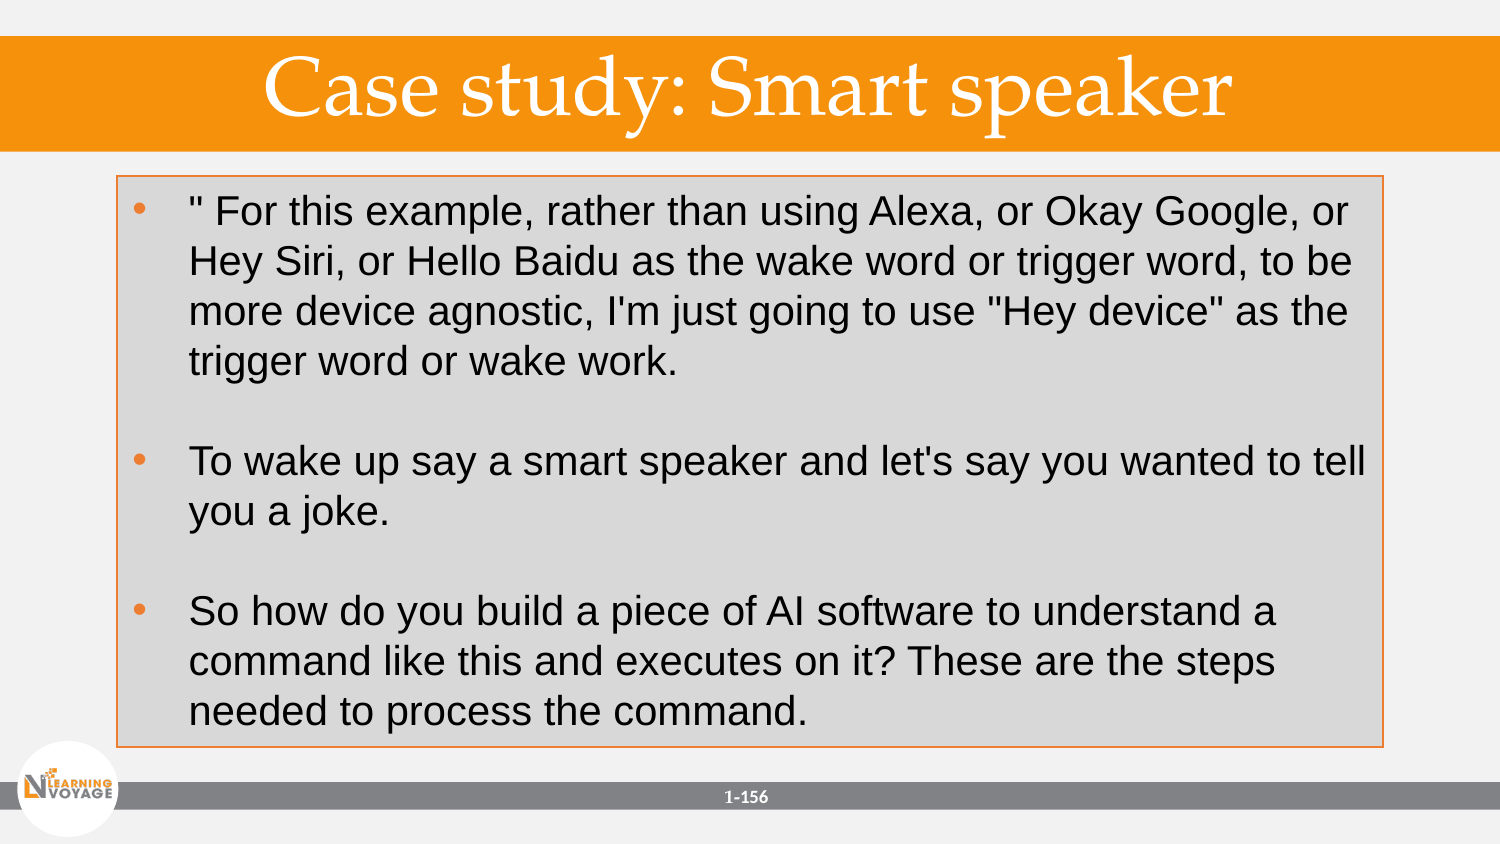

Case study: Smart speaker
" For this example, rather than using Alexa, or Okay Google, or Hey Siri, or Hello Baidu as the wake word or trigger word, to be more device agnostic, I'm just going to use "Hey device" as the trigger word or wake work.

To wake up say a smart speaker and let's say you wanted to tell you a joke.

So how do you build a piece of AI software to understand a command like this and executes on it? These are the steps needed to process the command.
1-156